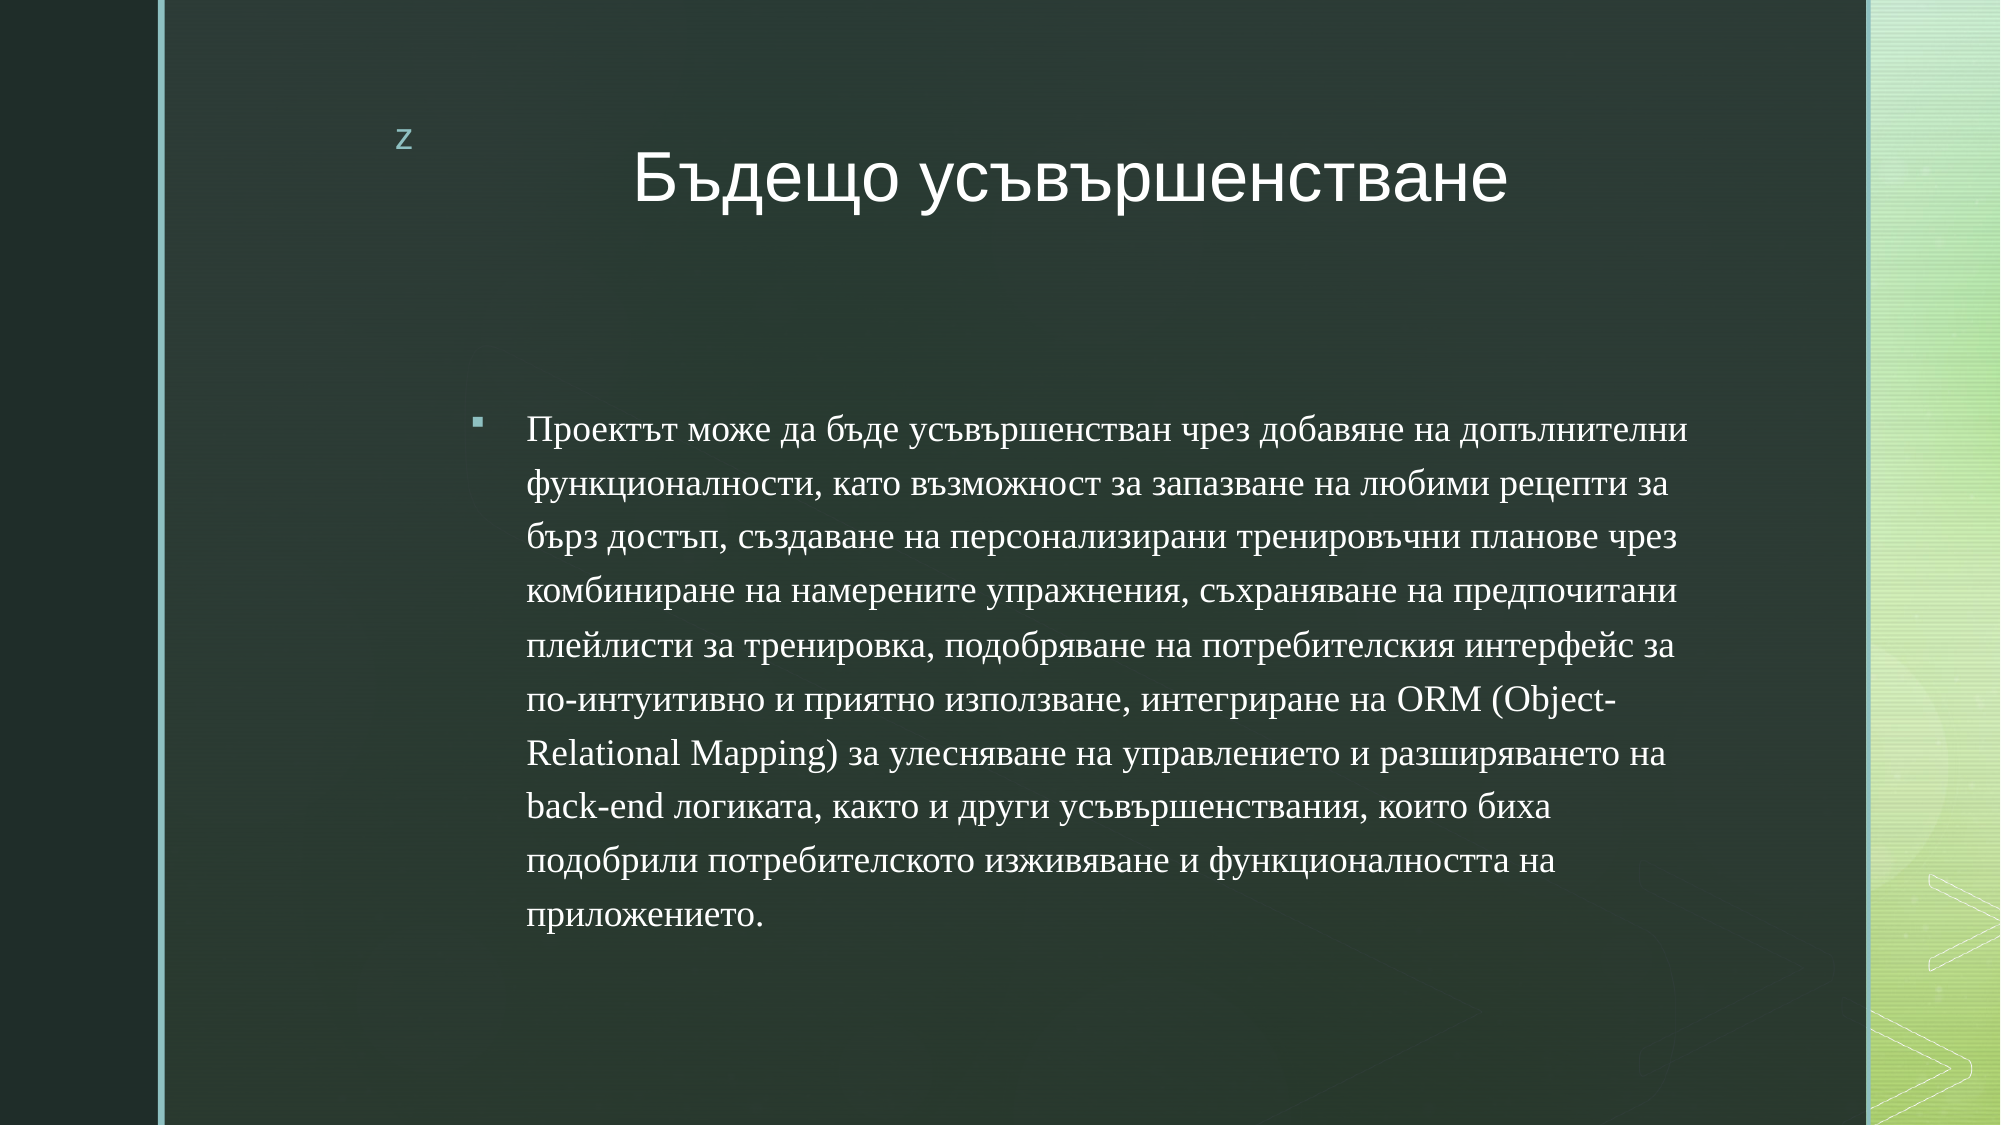

# Бъдещо усъвършенстване
Проектът може да бъде усъвършенстван чрез добавяне на допълнителни функционалности, като възможност за запазване на любими рецепти за бърз достъп, създаване на персонализирани тренировъчни планове чрез комбиниране на намерените упражнения, съхраняване на предпочитани плейлисти за тренировка, подобряване на потребителския интерфейс за по-интуитивно и приятно използване, интегриране на ORM (Object-Relational Mapping) за улесняване на управлението и разширяването на back-end логиката, както и други усъвършенствания, които биха подобрили потребителското изживяване и функционалността на приложението.